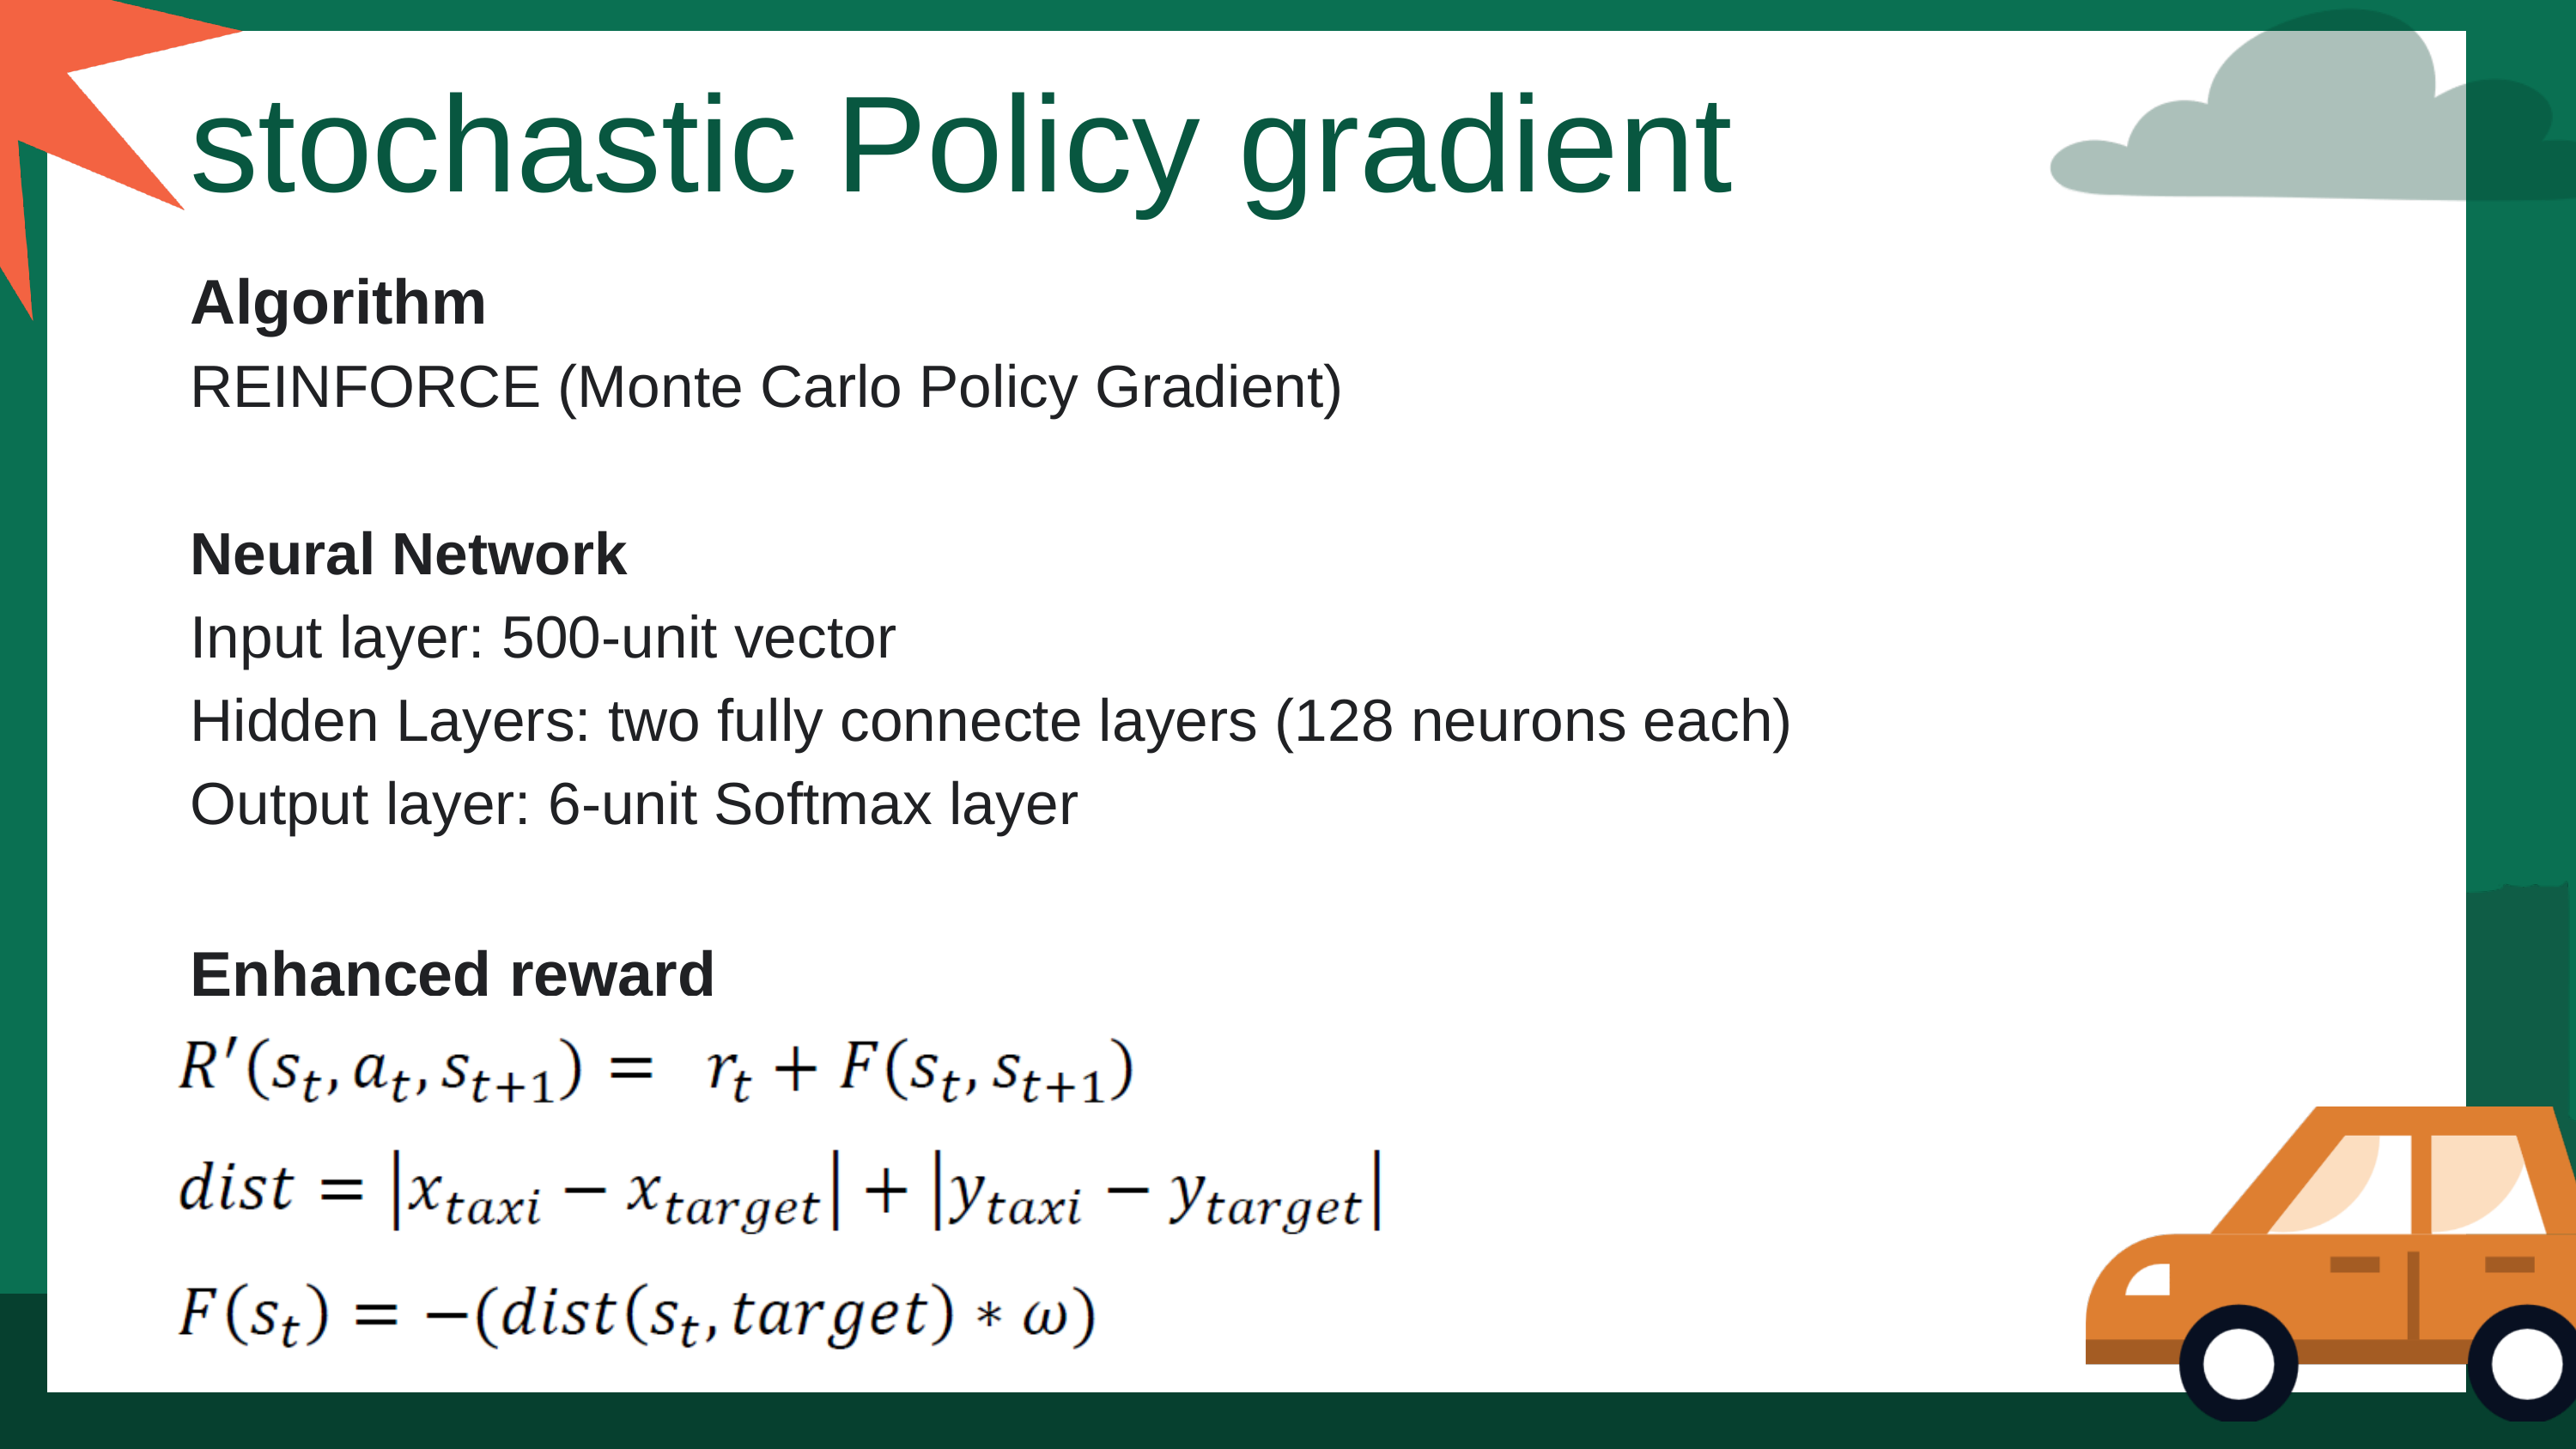

stochastic Policy gradient

Algorithm
REINFORCE (Monte Carlo Policy Gradient)

Neural Network
Input layer: 500-unit vector
Hidden Layers: two fully connecte layers (128 neurons each)
Output layer: 6-unit Softmax layer

Enhanced reward

.